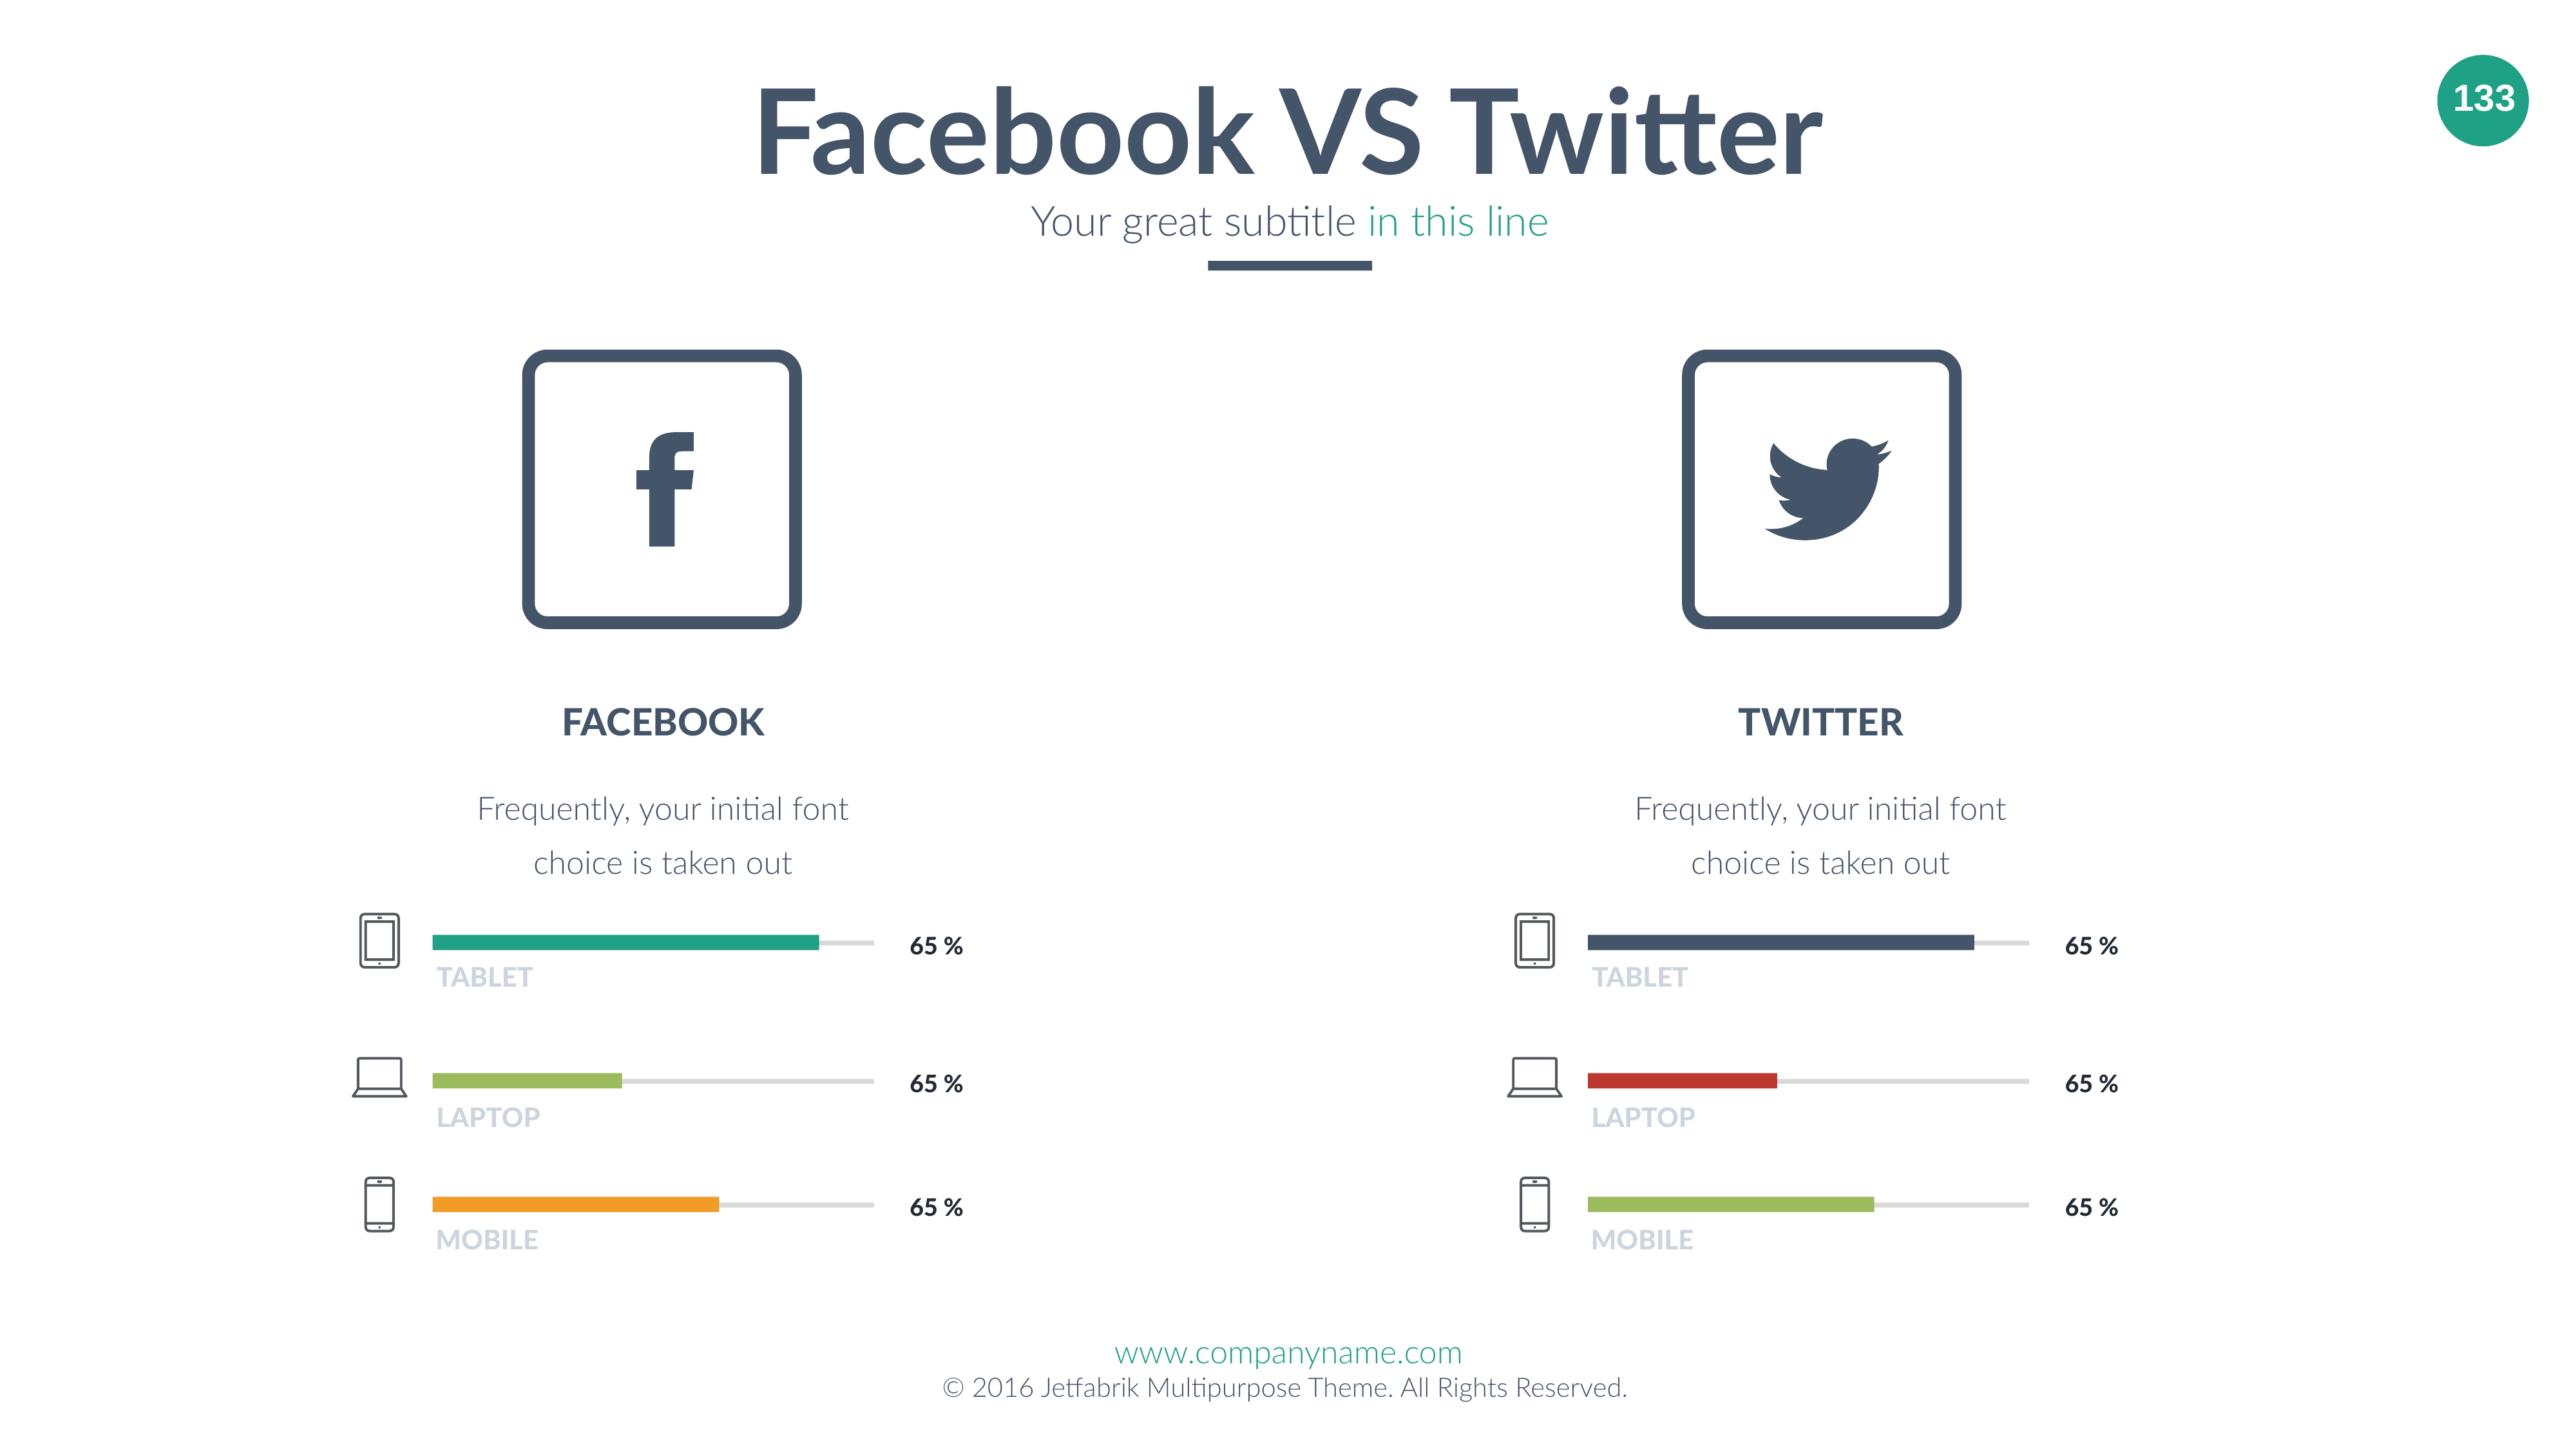

Facebook VS Twitter
Your great subtitle in this line

FACEBOOK
TWITTER
Frequently, your initial font choice is taken out
Frequently, your initial font choice is taken out

65 %
65 %

TABLET
TABLET

65 %
65 %

LAPTOP
LAPTOP

65 %
65 %

MOBILE
MOBILE